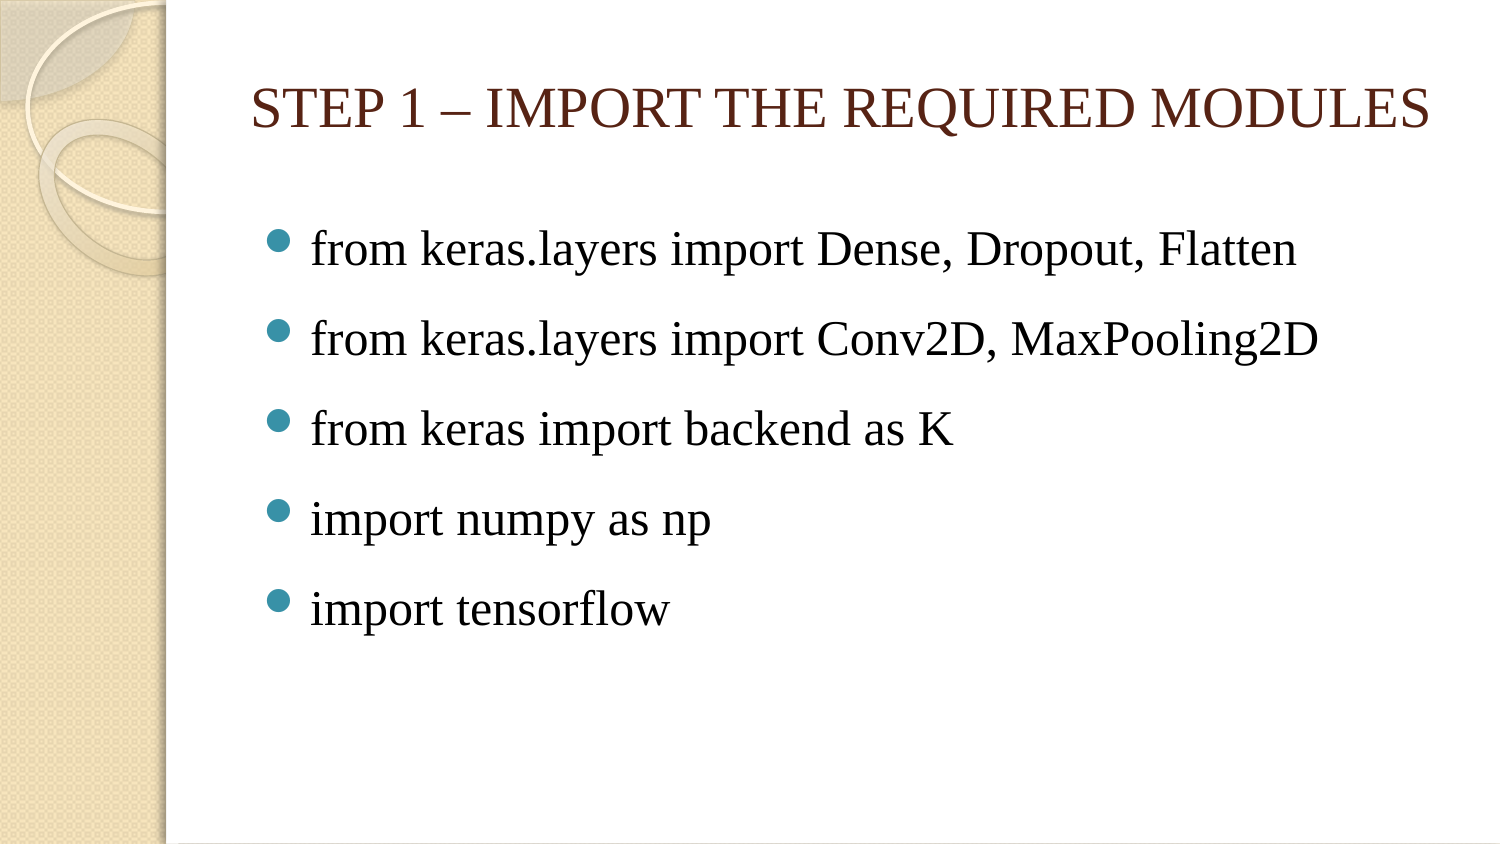

# STEP 1 – IMPORT THE REQUIRED MODULES
from keras.layers import Dense, Dropout, Flatten
from keras.layers import Conv2D, MaxPooling2D
from keras import backend as K
import numpy as np
import tensorflow